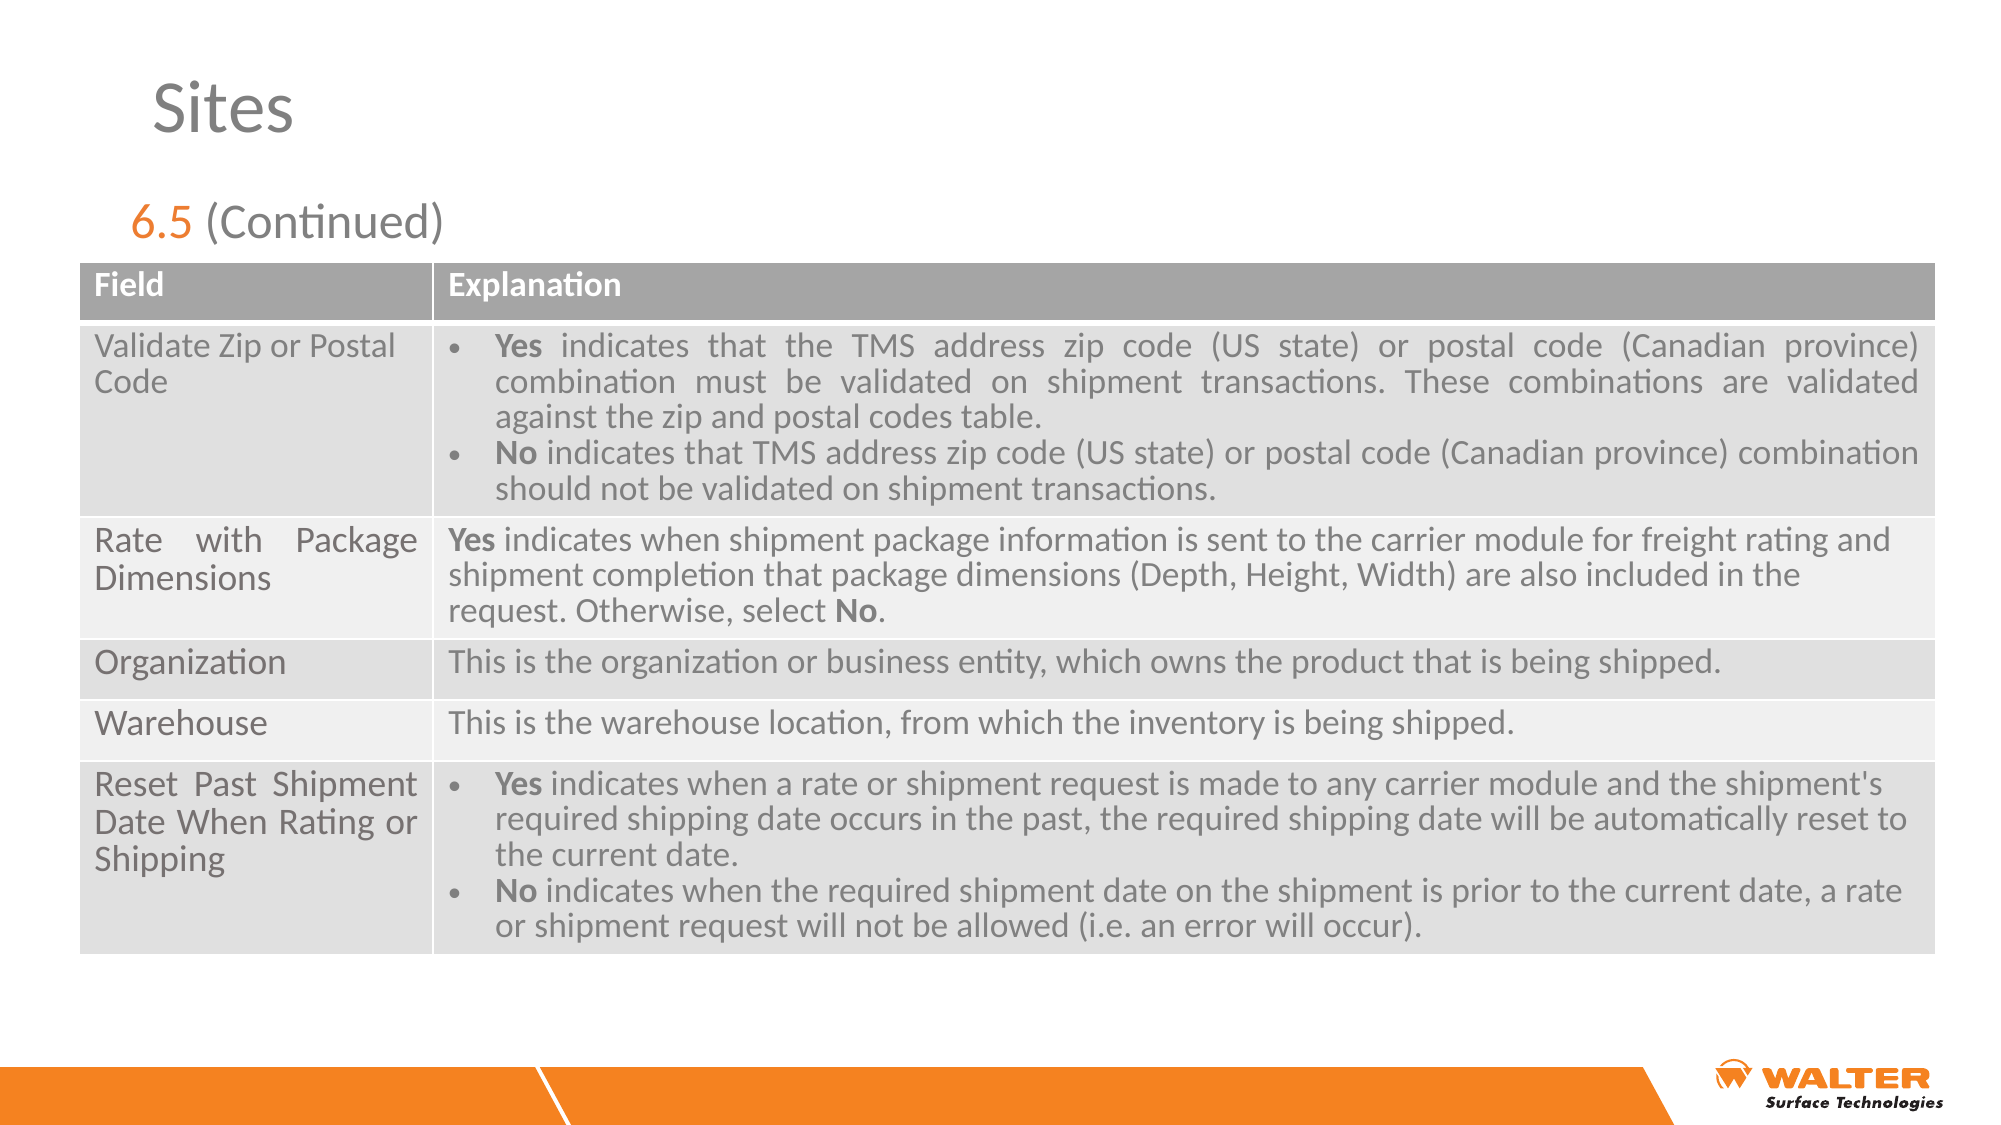

# Sites
6.5 (Continued)
| Field | Explanation |
| --- | --- |
| Validate Zip or Postal Code | Yes indicates that the TMS address zip code (US state) or postal code (Canadian province) combination must be validated on shipment transactions. These combinations are validated against the zip and postal codes table. No indicates that TMS address zip code (US state) or postal code (Canadian province) combination should not be validated on shipment transactions. |
| Rate with Package Dimensions | Yes indicates when shipment package information is sent to the carrier module for freight rating and shipment completion that package dimensions (Depth, Height, Width) are also included in the request. Otherwise, select No. |
| Organization | This is the organization or business entity, which owns the product that is being shipped. |
| Warehouse | This is the warehouse location, from which the inventory is being shipped. |
| Reset Past Shipment Date When Rating or Shipping | Yes indicates when a rate or shipment request is made to any carrier module and the shipment's required shipping date occurs in the past, the required shipping date will be automatically reset to the current date. No indicates when the required shipment date on the shipment is prior to the current date, a rate or shipment request will not be allowed (i.e. an error will occur). |